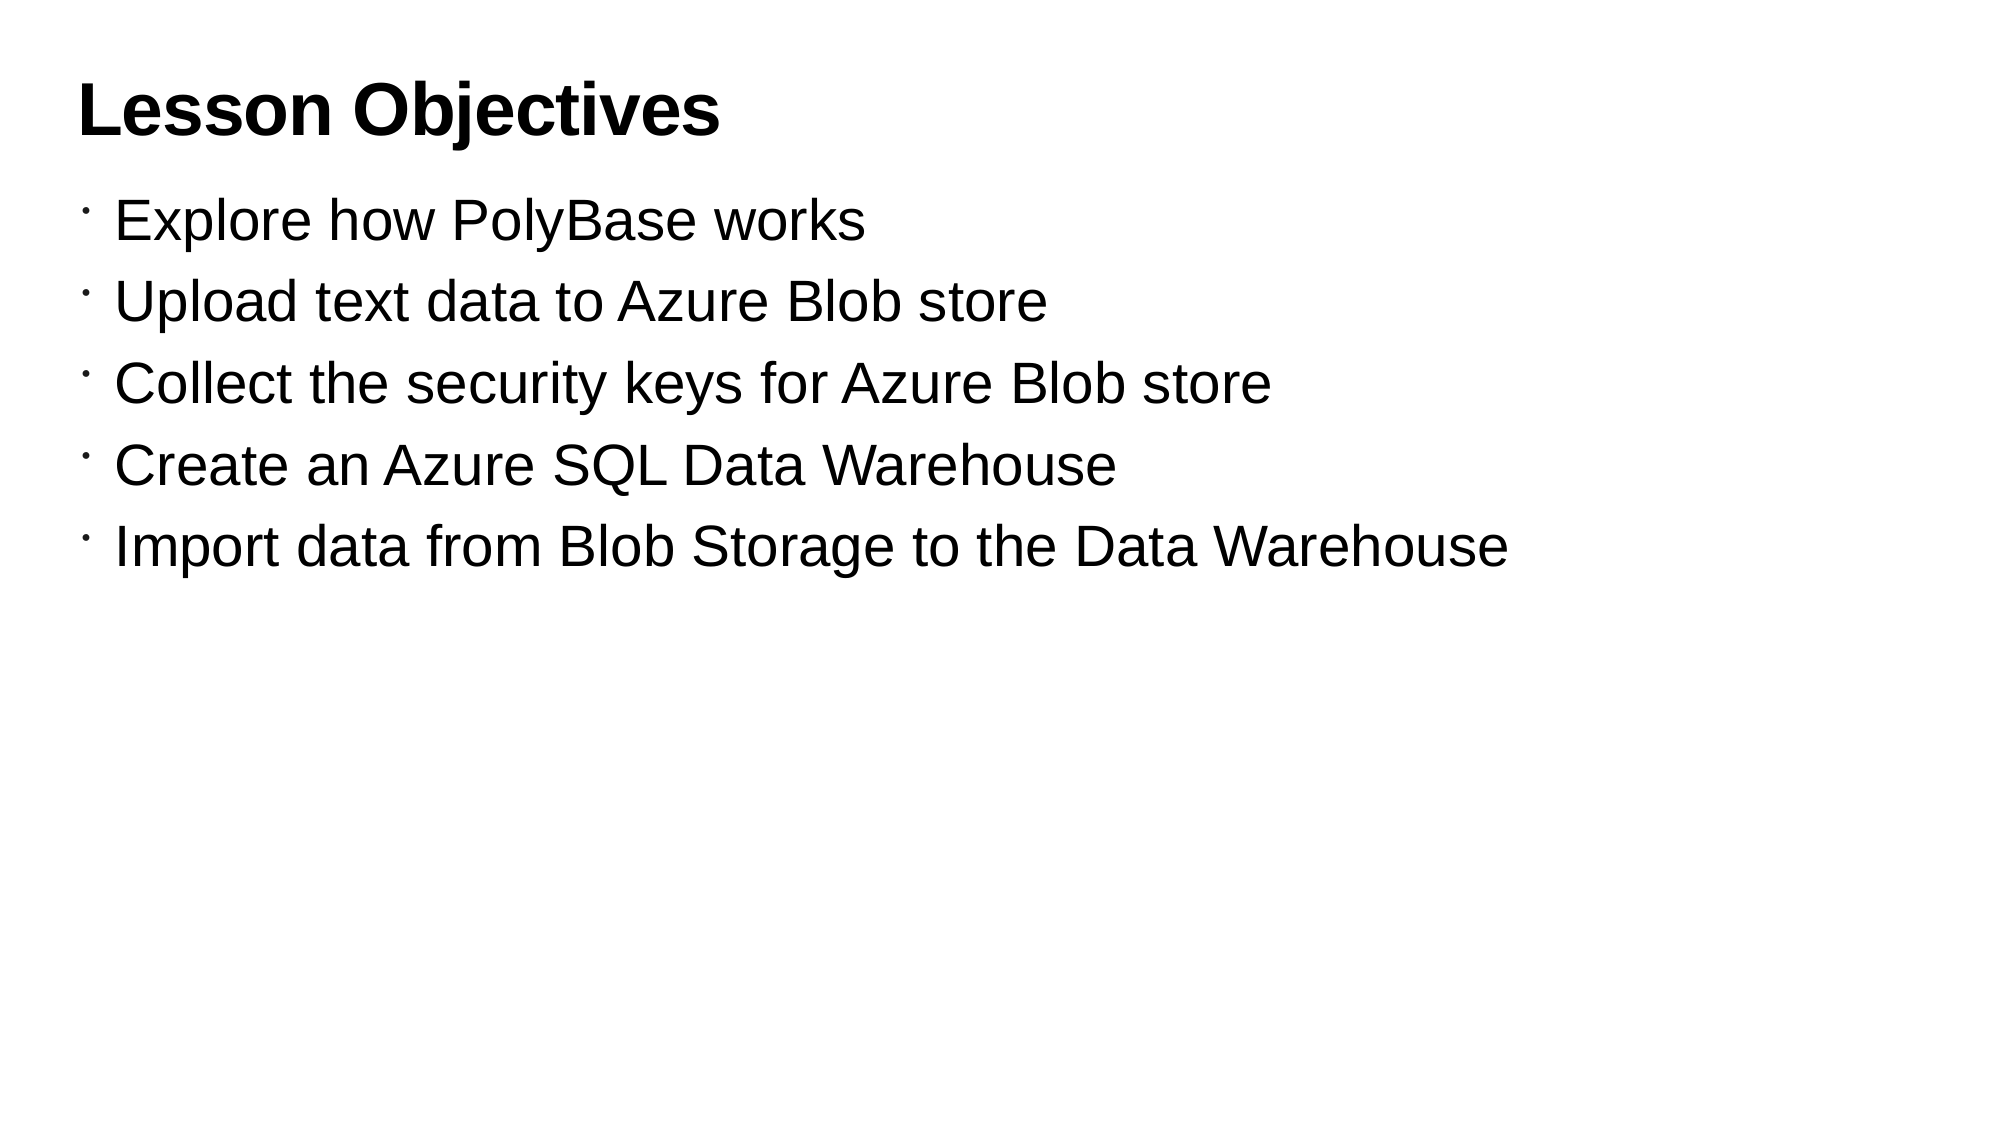

# Lesson Objectives
Explore how PolyBase works
Upload text data to Azure Blob store
Collect the security keys for Azure Blob store
Create an Azure SQL Data Warehouse
Import data from Blob Storage to the Data Warehouse